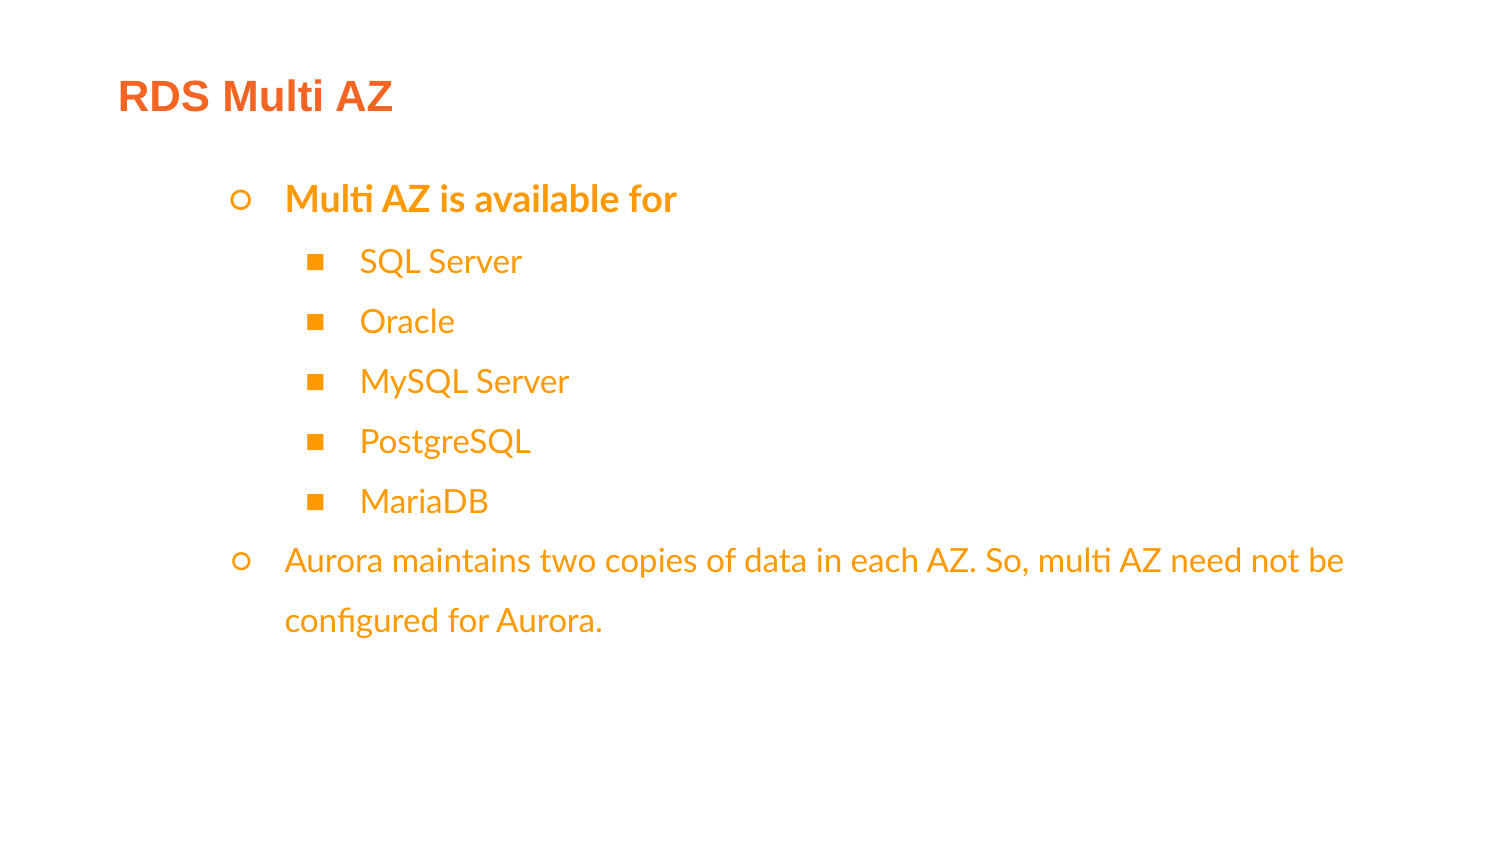

RDS Multi AZ
Multi AZ is available for
SQL Server
Oracle
MySQL Server
PostgreSQL
MariaDB
Aurora maintains two copies of data in each AZ. So, multi AZ need not be configured for Aurora.